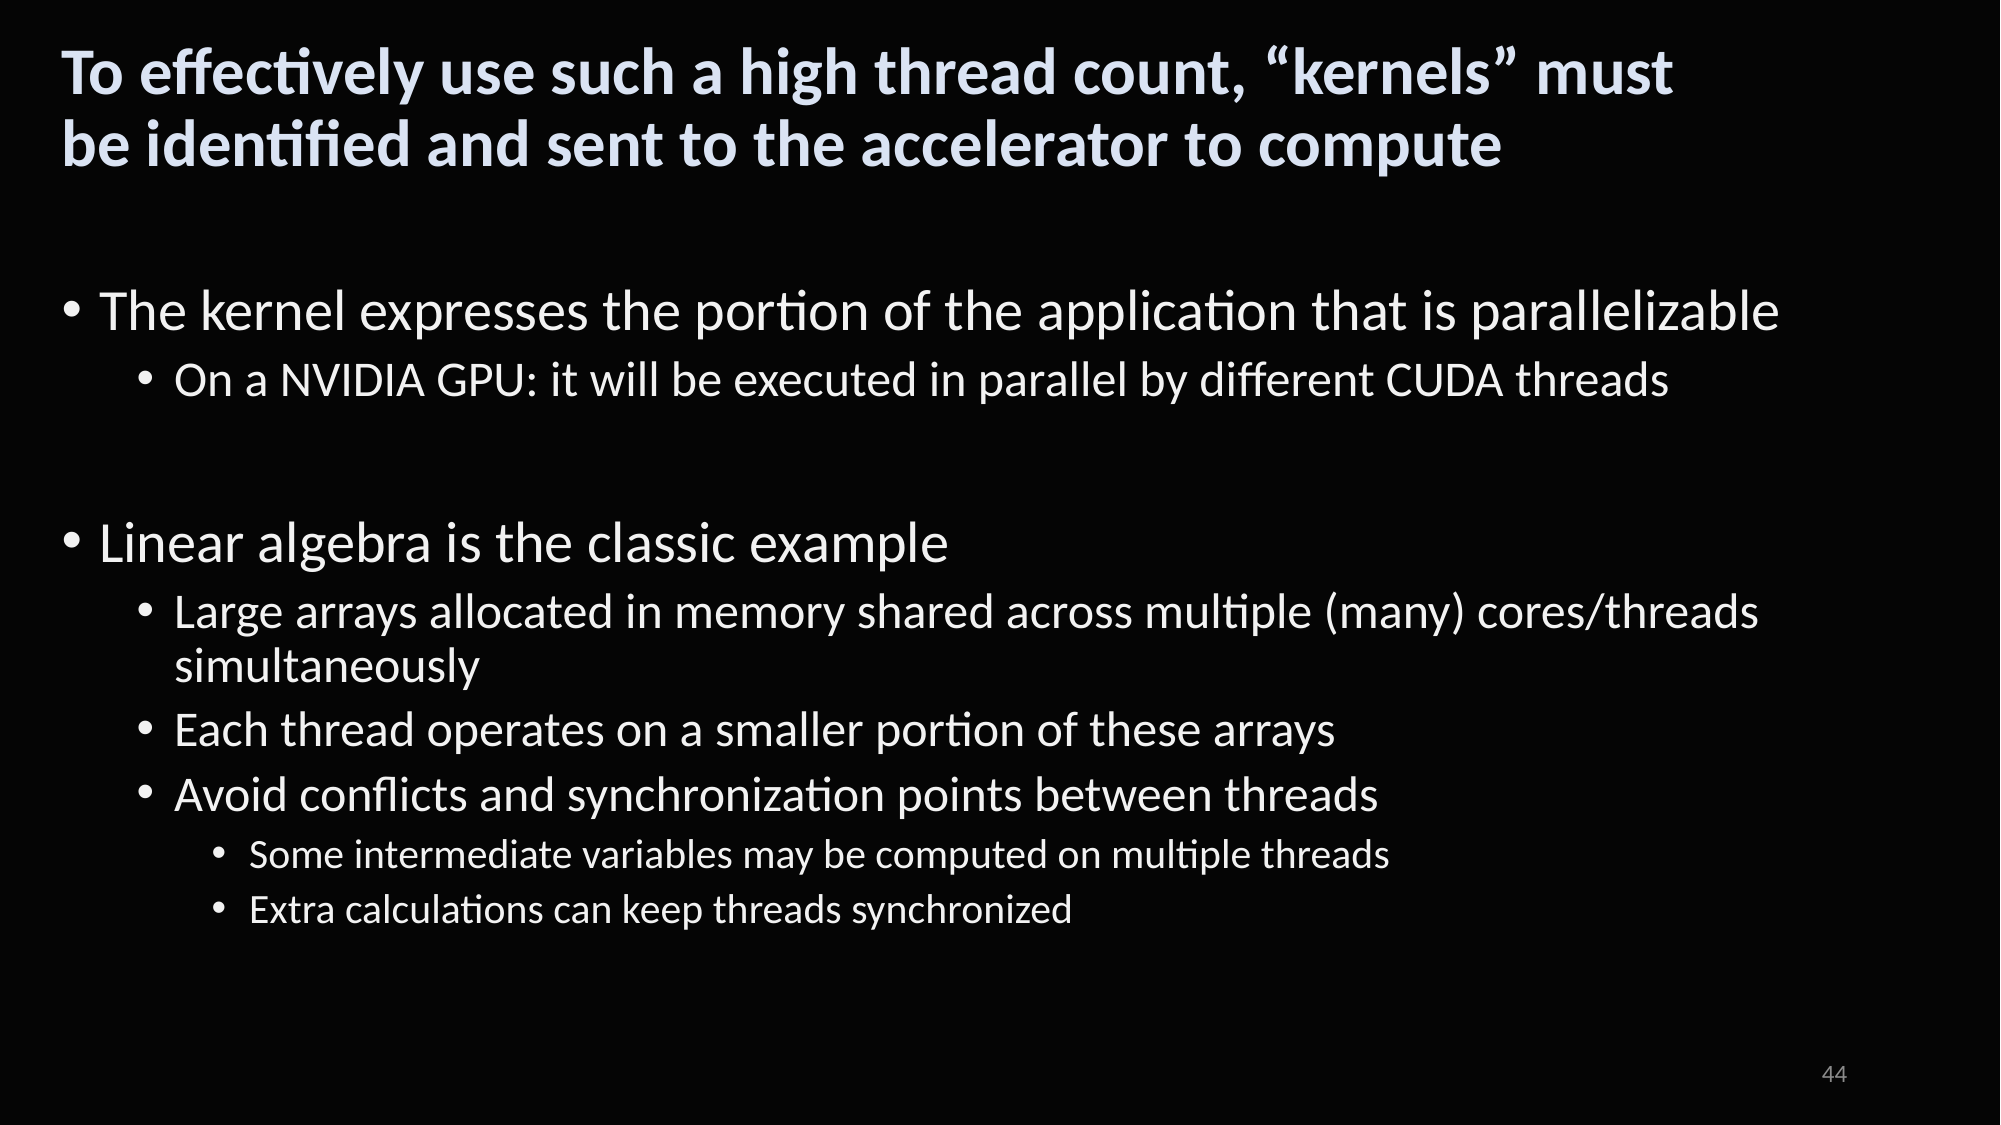

# To effectively use such a high thread count, “kernels” must be identified and sent to the accelerator to compute
The kernel expresses the portion of the application that is parallelizable
On a NVIDIA GPU: it will be executed in parallel by diﬀerent CUDA threads

Linear algebra is the classic example
Large arrays allocated in memory shared across multiple (many) cores/threads simultaneously
Each thread operates on a smaller portion of these arrays
Avoid conflicts and synchronization points between threads
Some intermediate variables may be computed on multiple threads
Extra calculations can keep threads synchronized

44